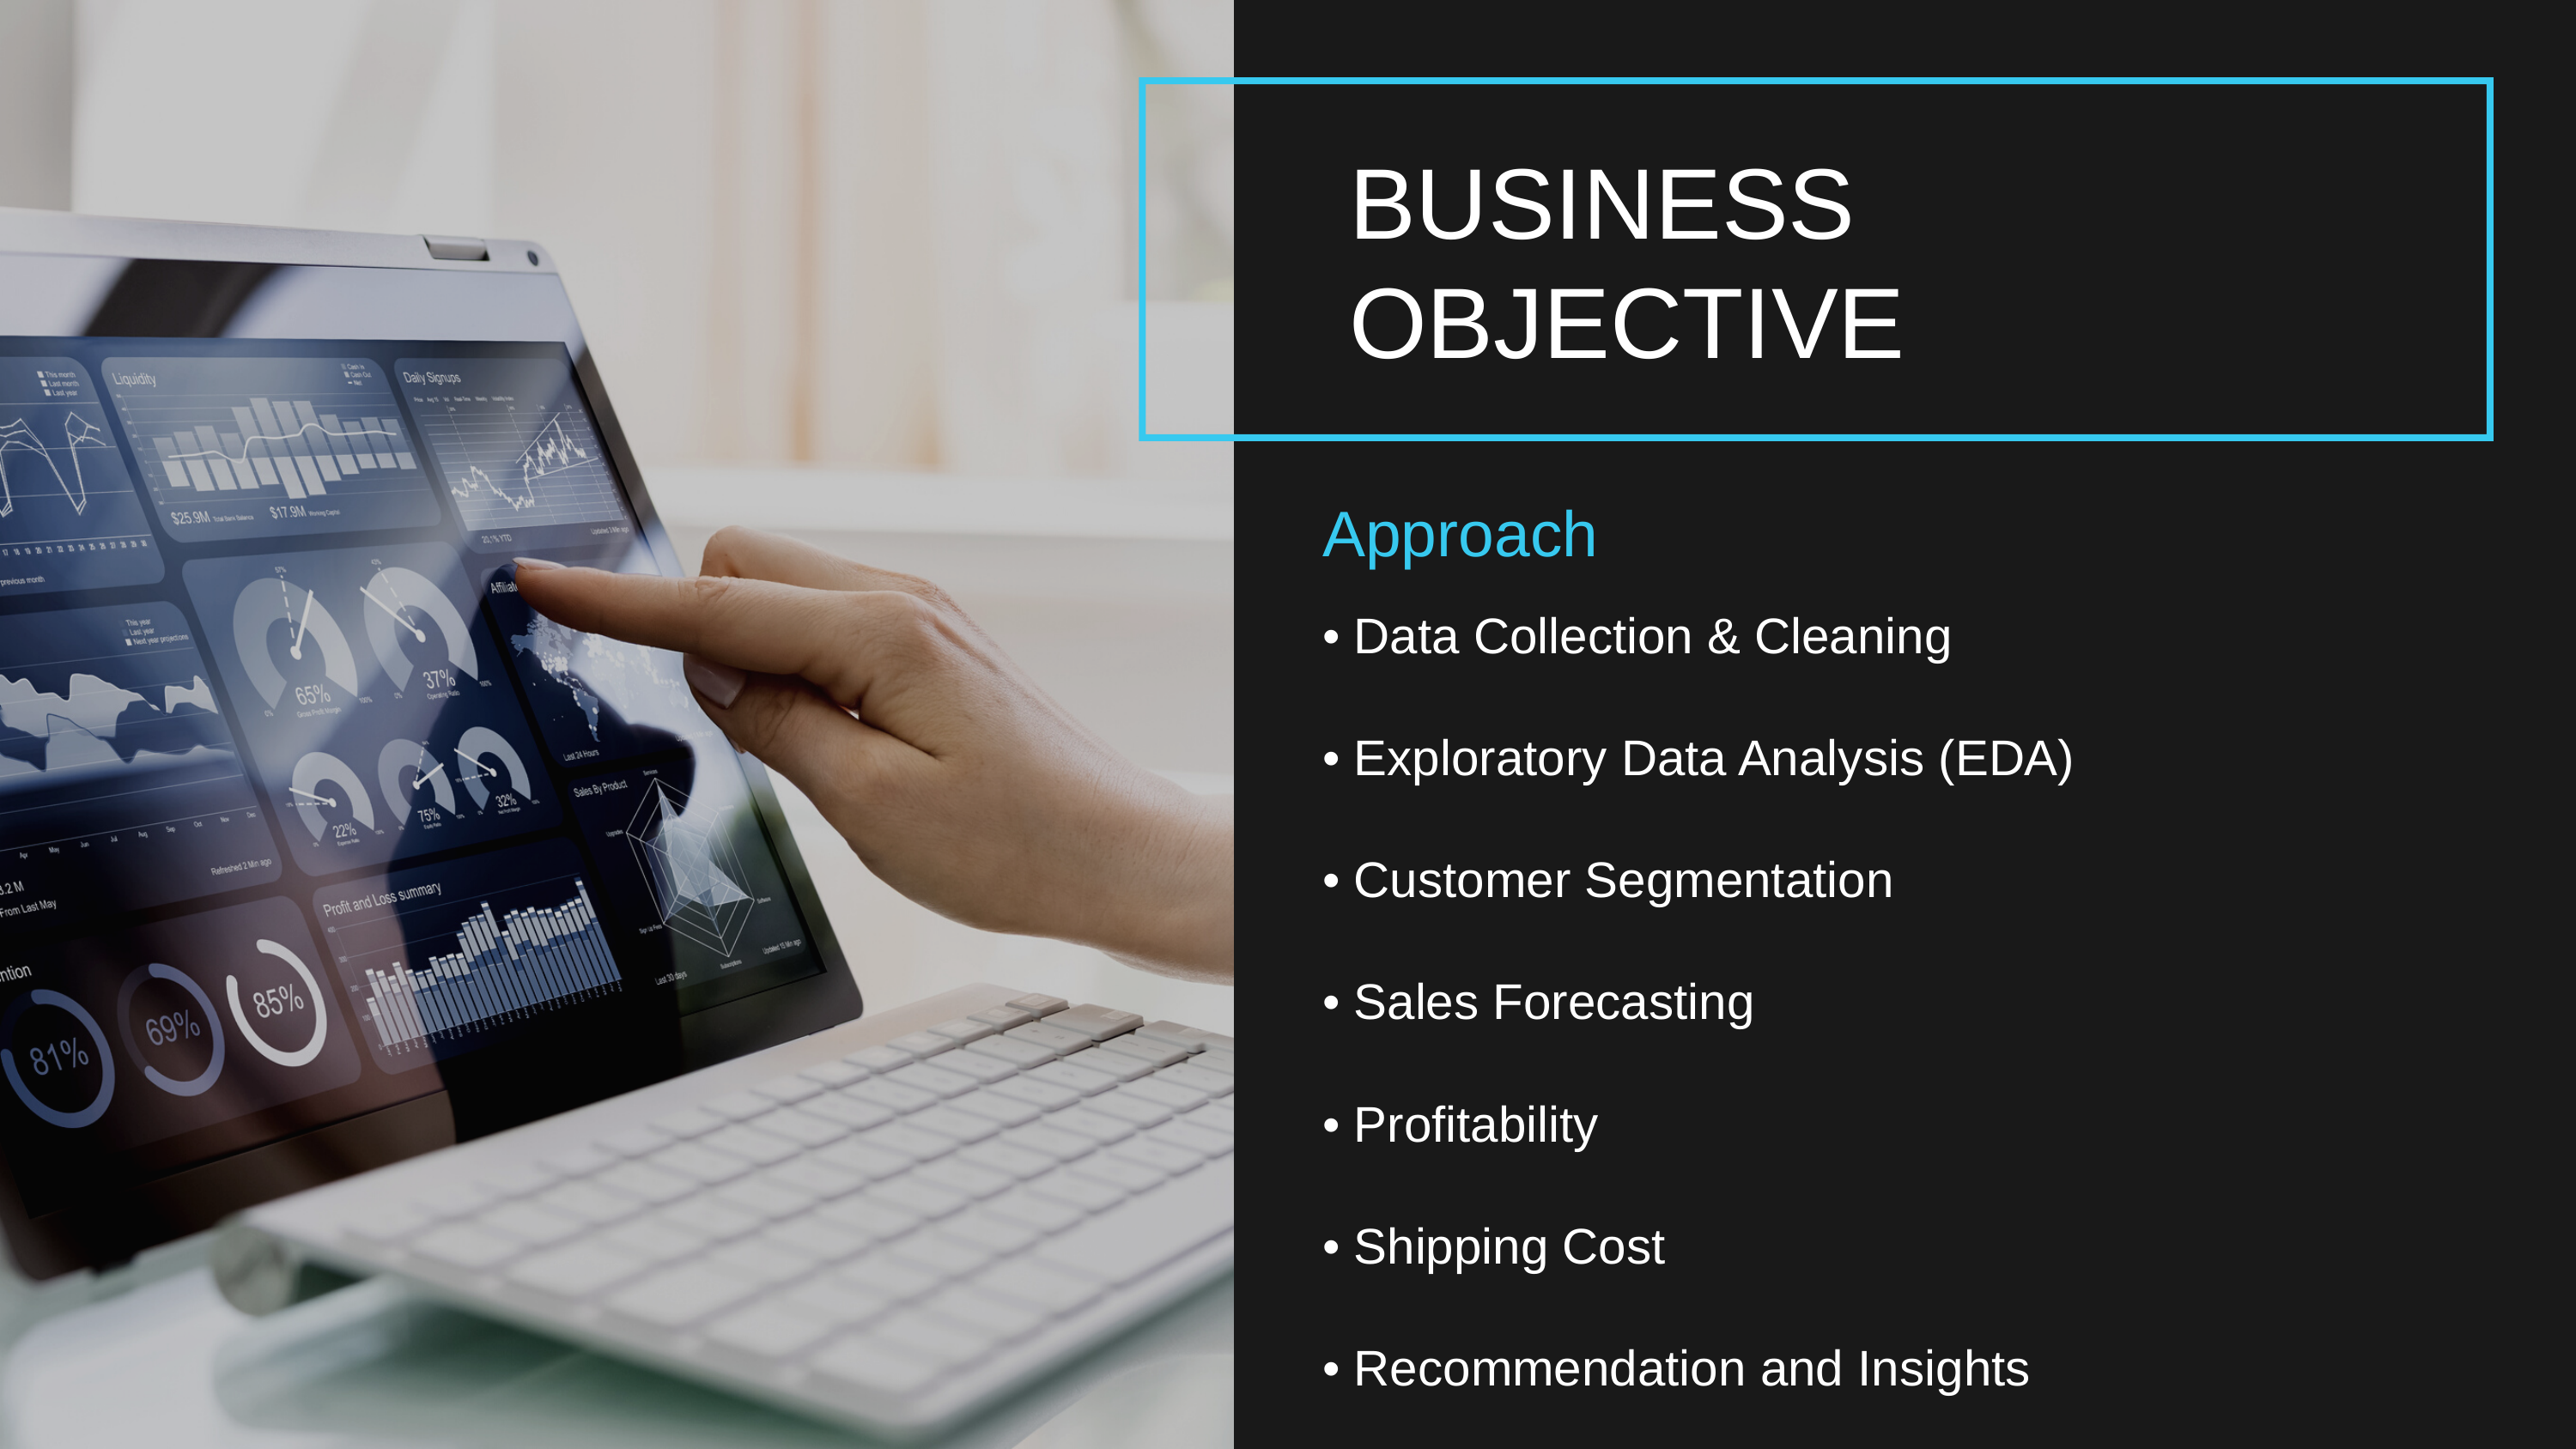

BUSINESS OBJECTIVE
Approach
• Data Collection & Cleaning

• Exploratory Data Analysis (EDA)

• Customer Segmentation

• Sales Forecasting

• Profitability

• Shipping Cost

• Recommendation and Insights